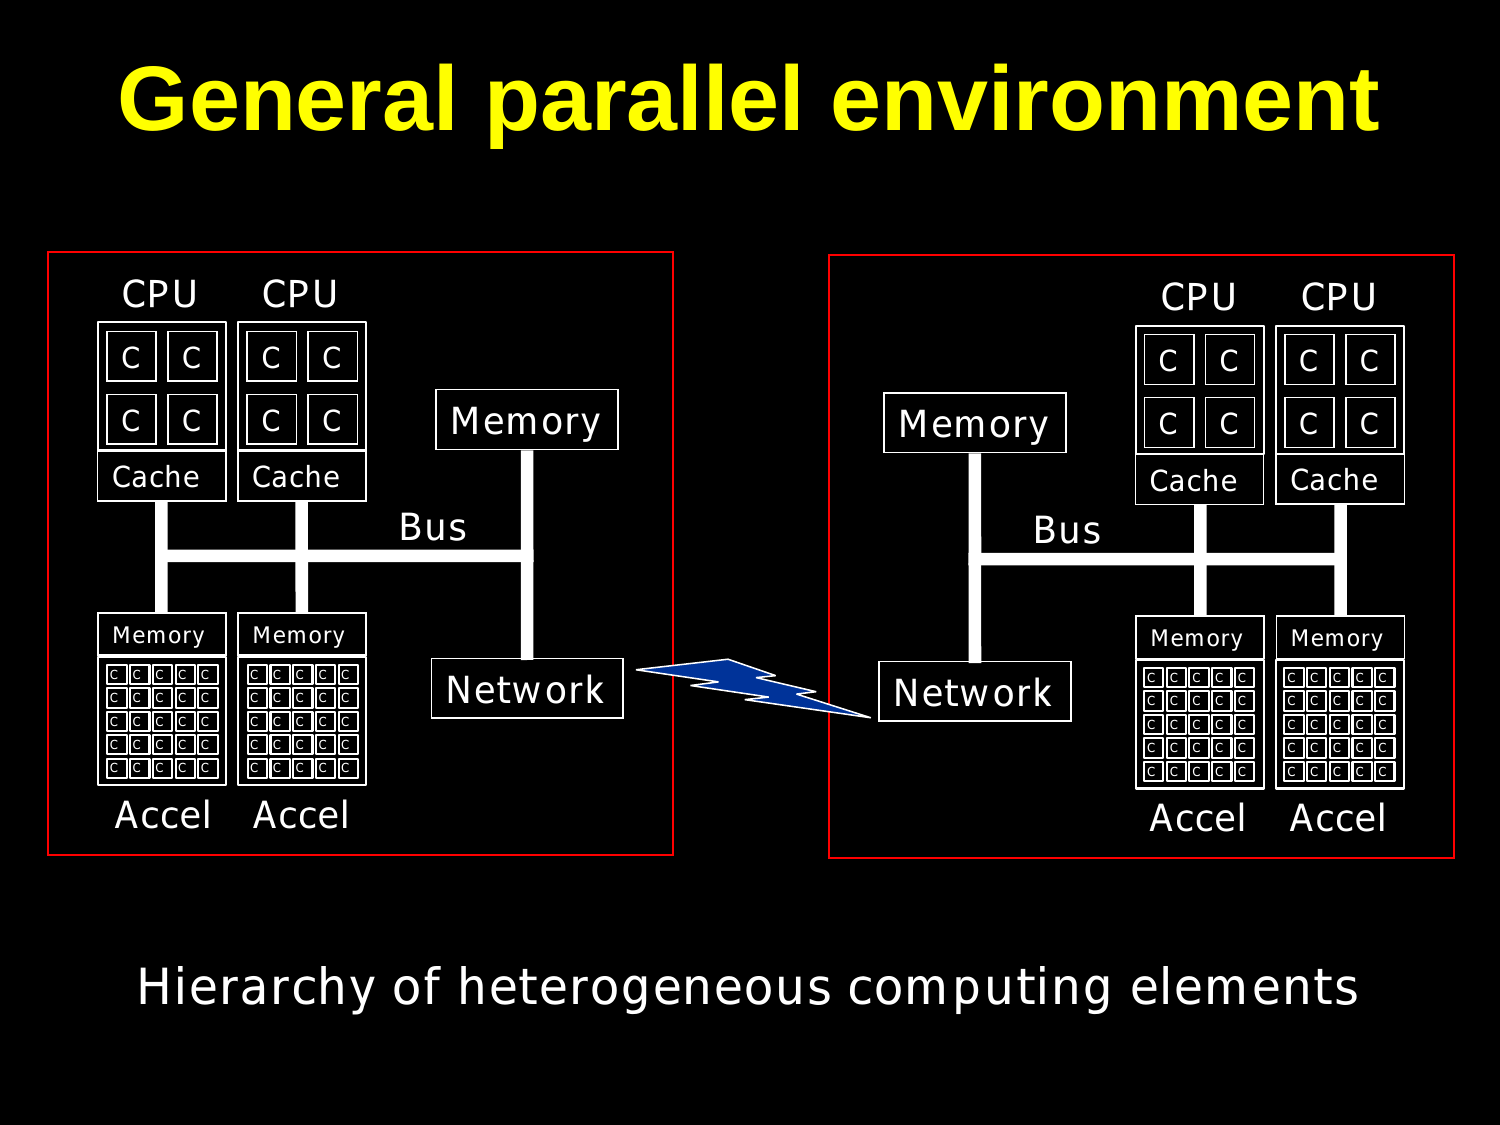

# General parallel environment

CPU

C
C
C
C
Cache

Memory

C

C

C

C

C

C

C

C

C

C

C

C

C

C

C

C

C

C

C

C

C

C

C

C

C

Accel
CPU

C
C
C
C
Cache

Memory

C

C

C

C

C

C

C

C

C

C

C

C

C

C

C

C

C

C

C

C

C

C

C

C

C

Accel
Memory

Network
Bus

CPU

C
C
C
C
Cache

Memory

C

C

C

C

C

C

C

C

C

C

C

C

C

C

C

C

C

C

C

C

C

C

C

C

C

Accel
CPU

C
C
C
C
Cache

Memory

C

C

C

C

C

C

C

C

C

C

C

C

C

C

C

C

C

C

C

C

C

C

C

C

C

Accel
Memory

Network
Bus

Hierarchy of heterogeneous computing elements